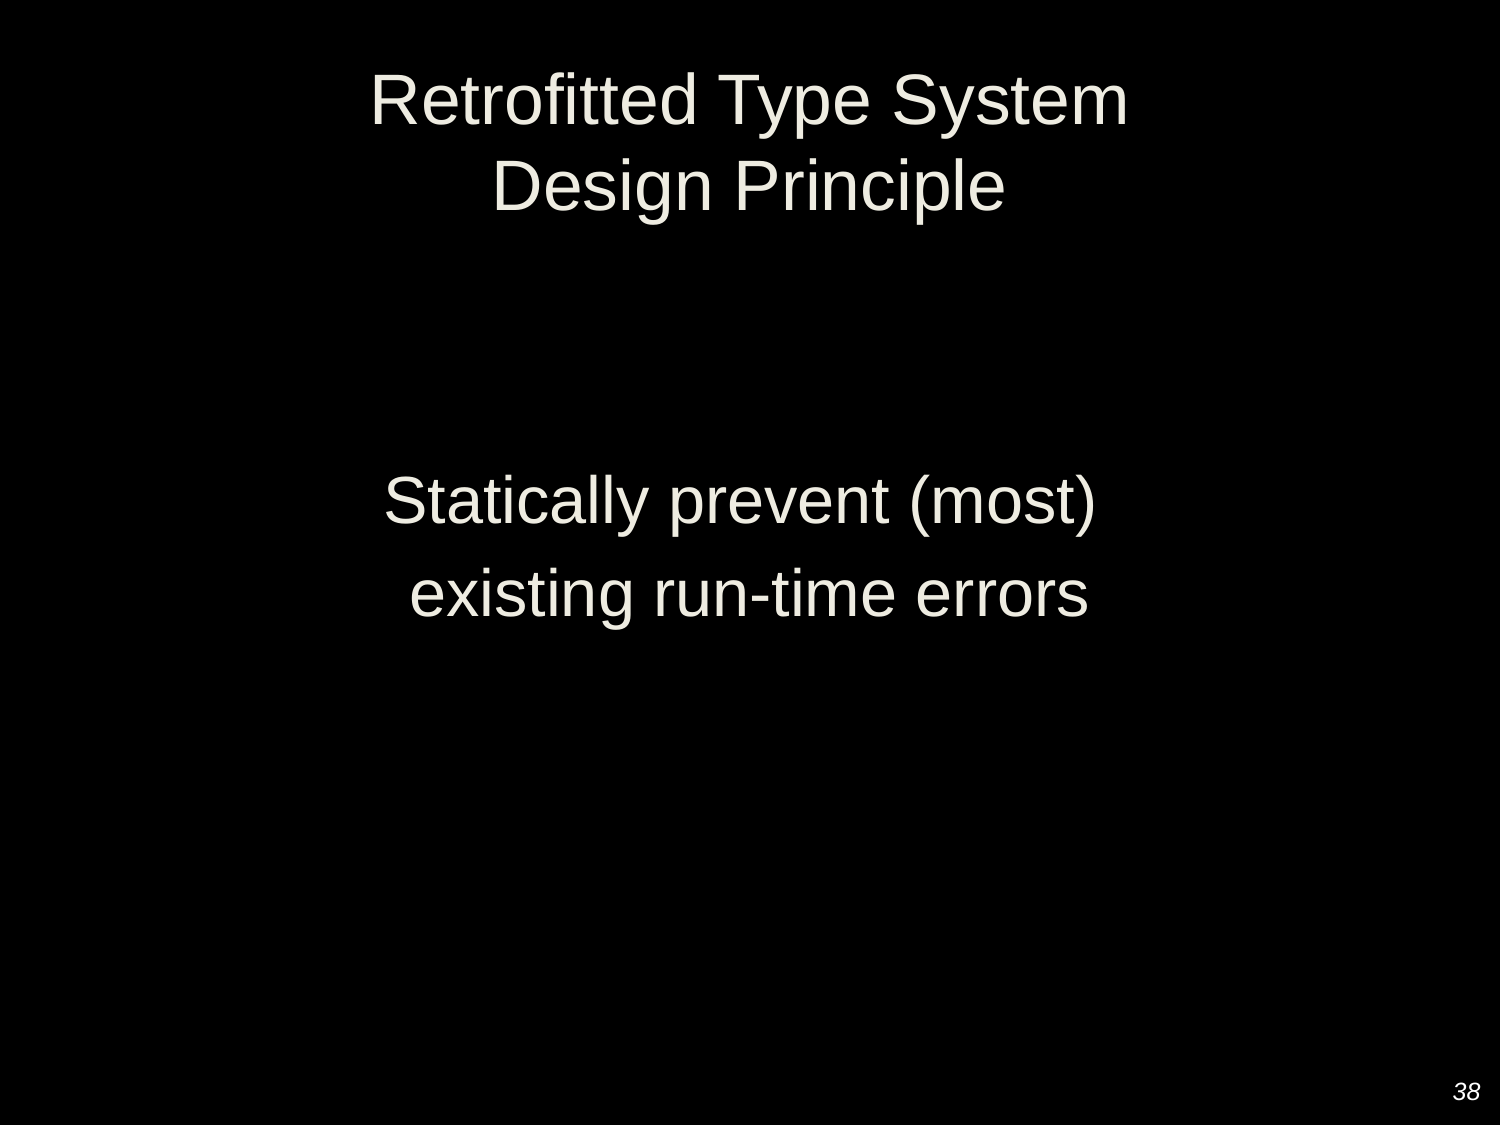

# Retrofitted Type System Design Principle

Statically prevent (most)
existing run-time errors
38